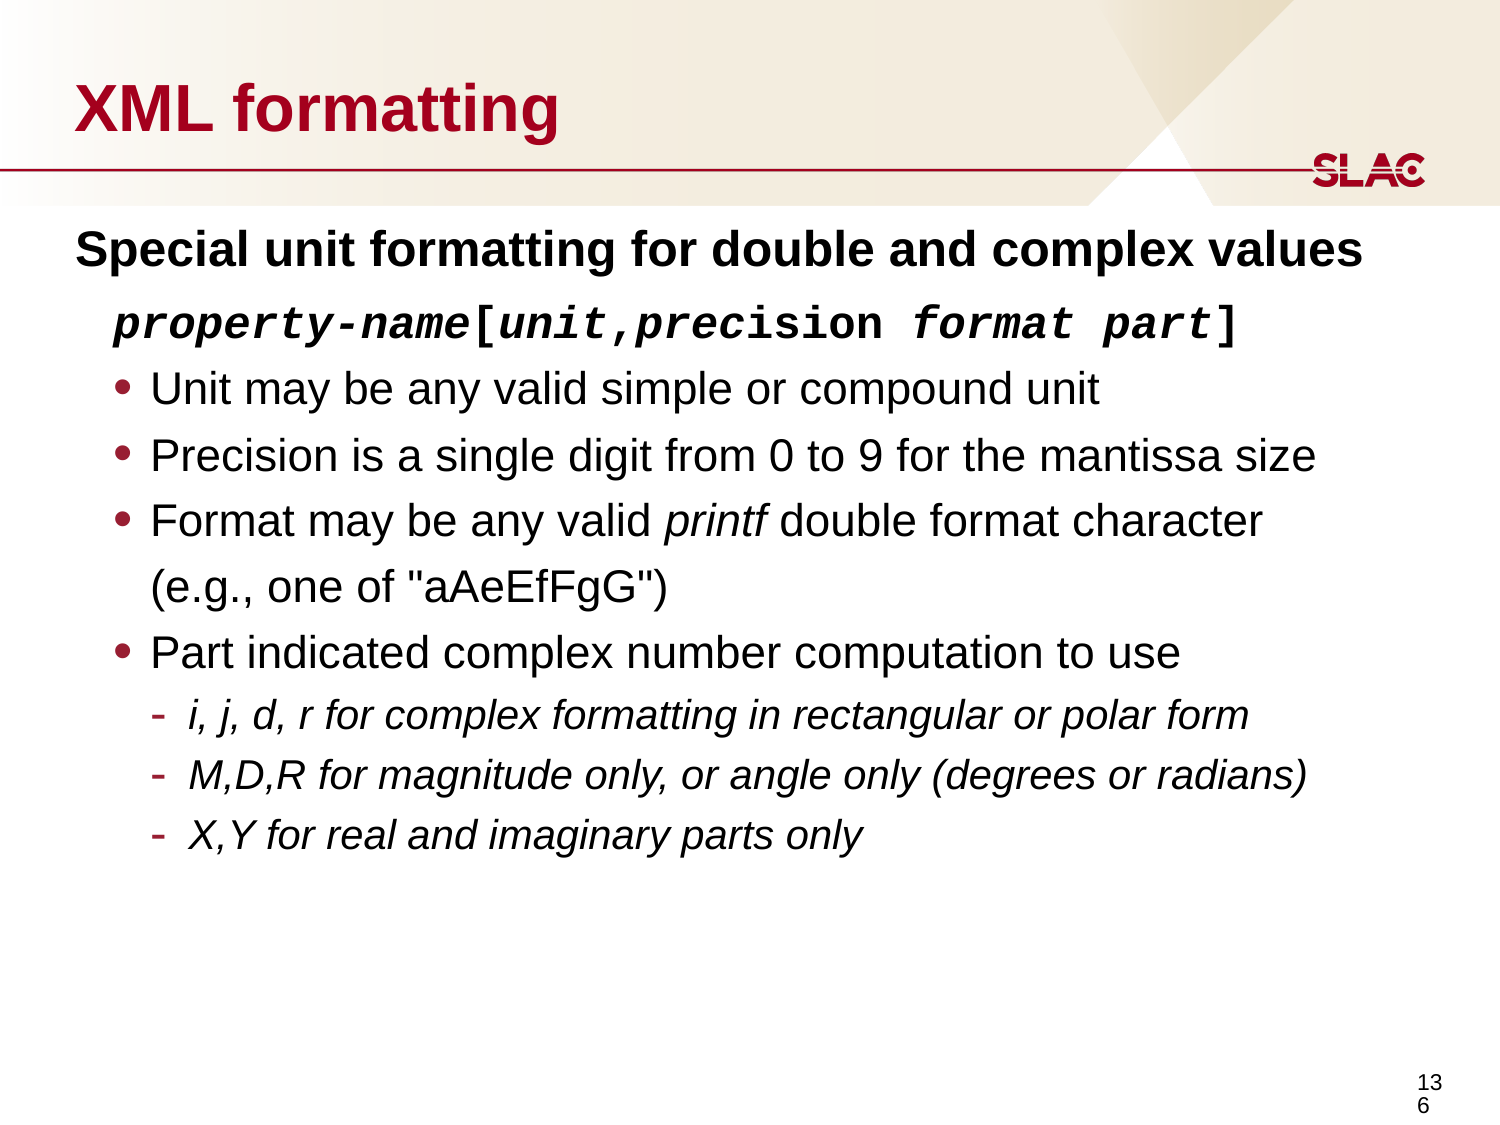

# XML formatting
Special unit formatting for double and complex values
property-name[unit,precision format part]
Unit may be any valid simple or compound unit
Precision is a single digit from 0 to 9 for the mantissa size
Format may be any valid printf double format character
(e.g., one of "aAeEfFgG")
Part indicated complex number computation to use
i, j, d, r for complex formatting in rectangular or polar form
M,D,R for magnitude only, or angle only (degrees or radians)
X,Y for real and imaginary parts only

136